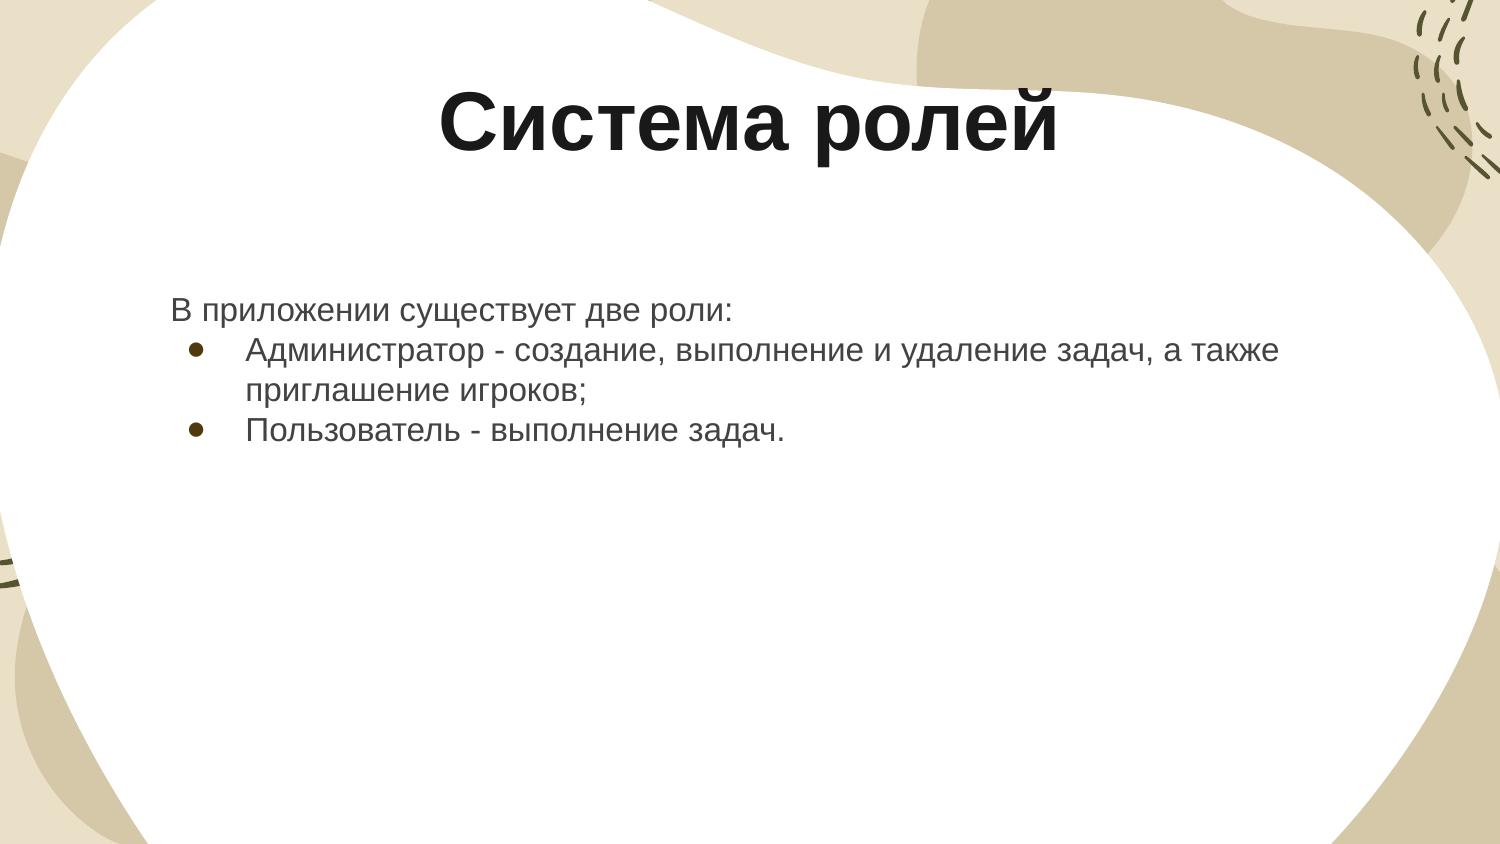

# Система ролей
В приложении существует две роли:
Администратор - создание, выполнение и удаление задач, а также приглашение игроков;
Пользователь - выполнение задач.